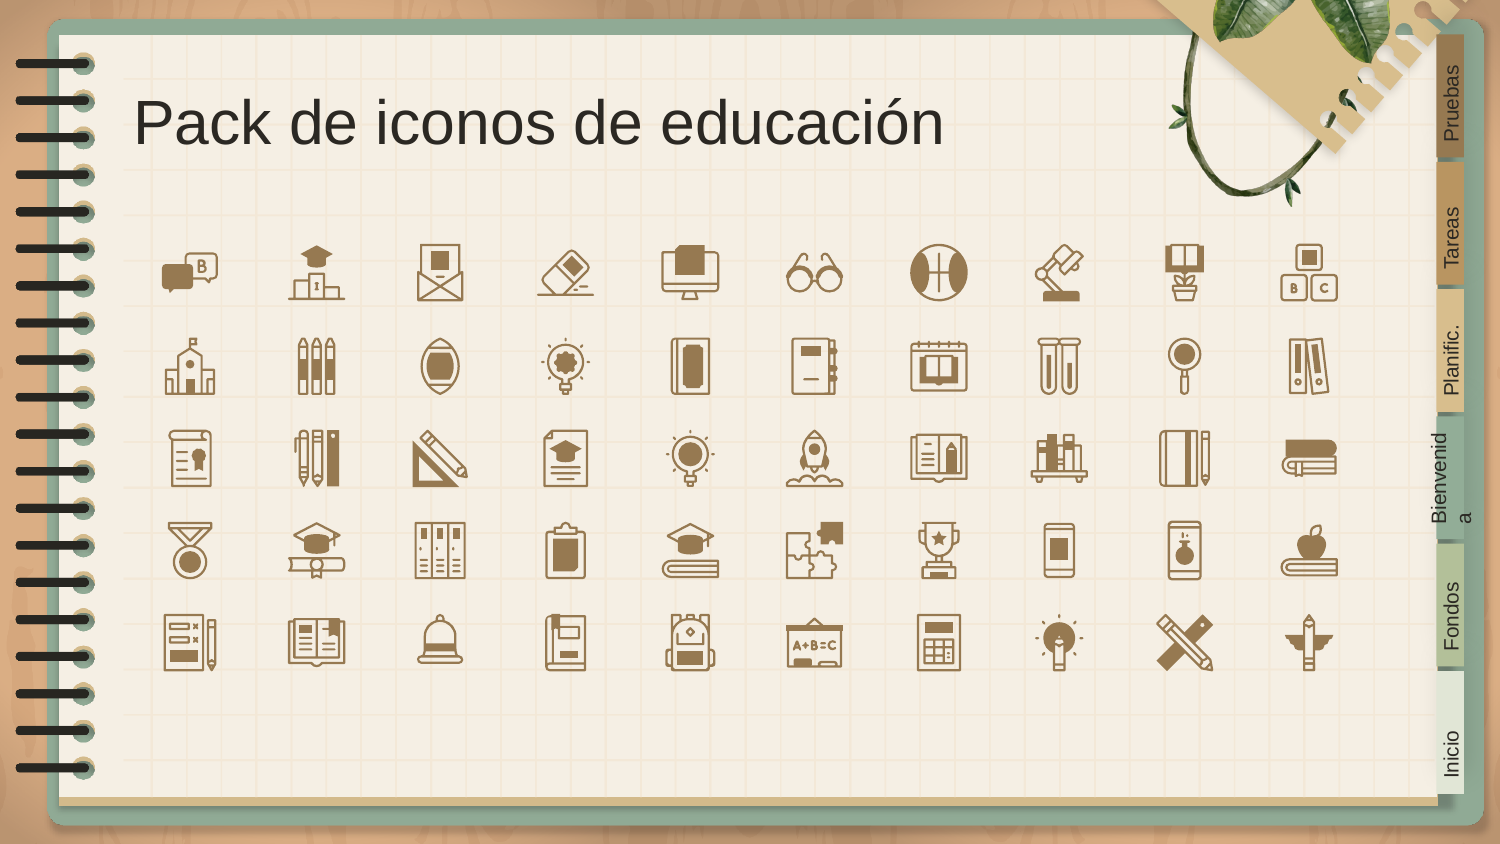

# Pack de iconos de educación
Pruebas
Tareas

Planific.

Bienvenida

Fondos

Inicio